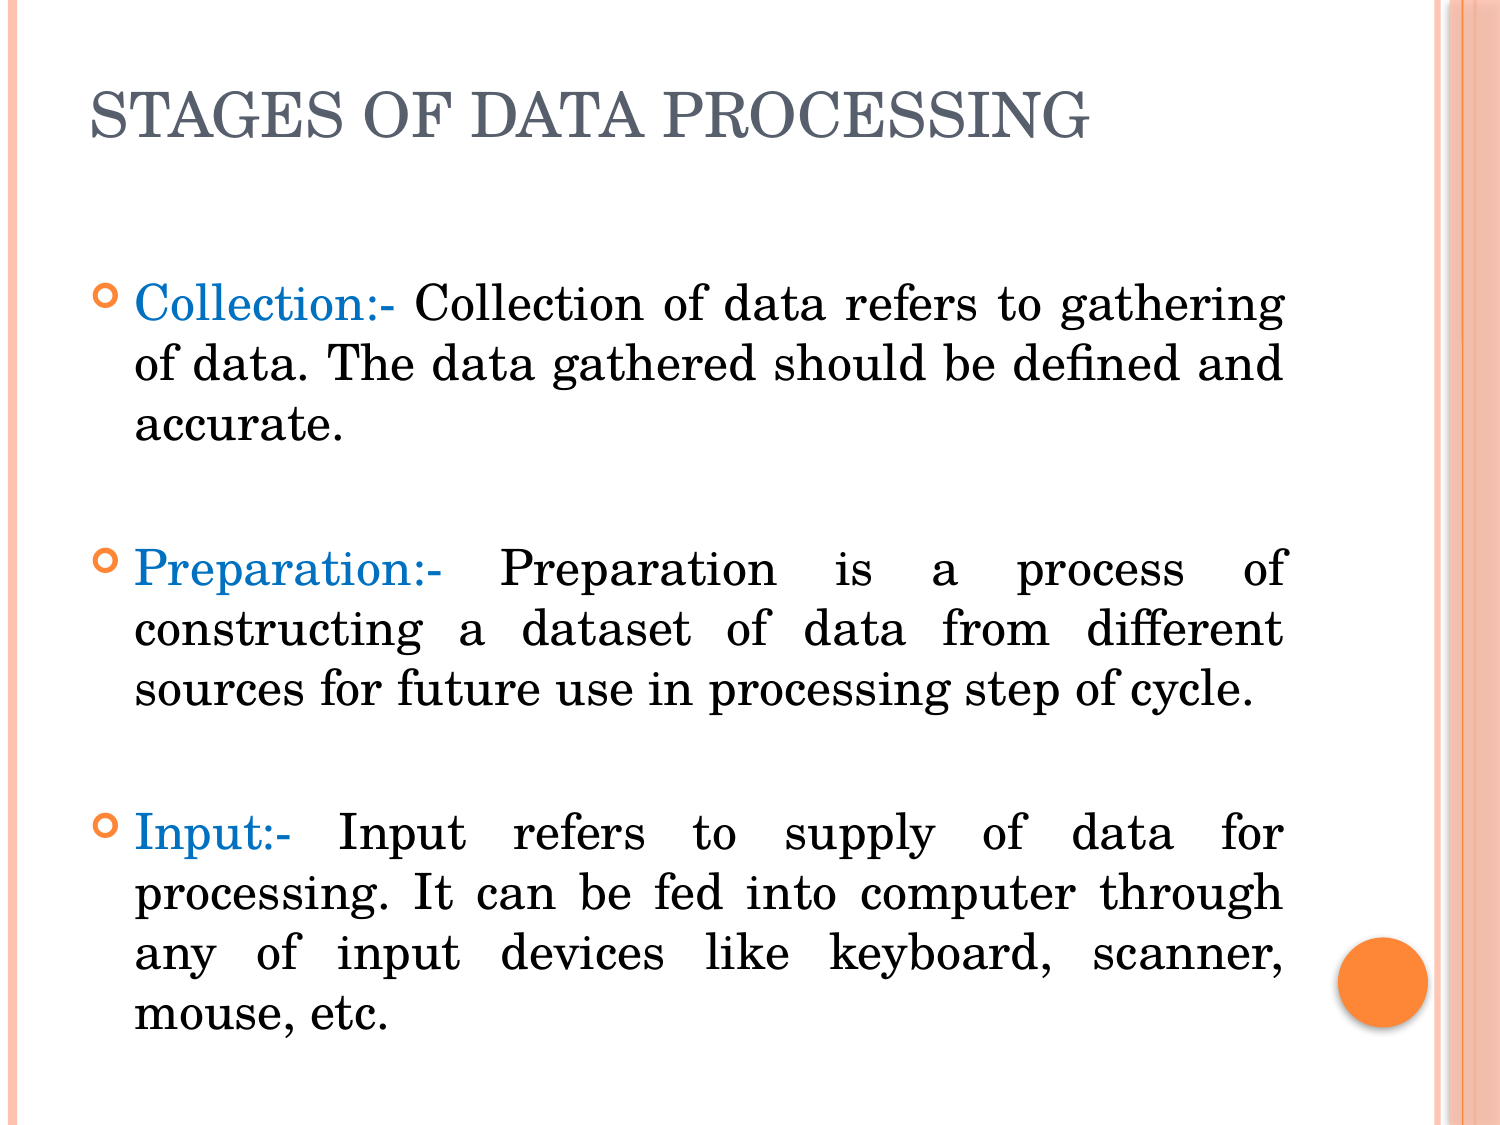

# Stages of Data Processing
Collection:- Collection of data refers to gathering of data. The data gathered should be defined and accurate.

Preparation:- Preparation is a process of constructing a dataset of data from different sources for future use in processing step of cycle.

Input:- Input refers to supply of data for processing. It can be fed into computer through any of input devices like keyboard, scanner, mouse, etc.